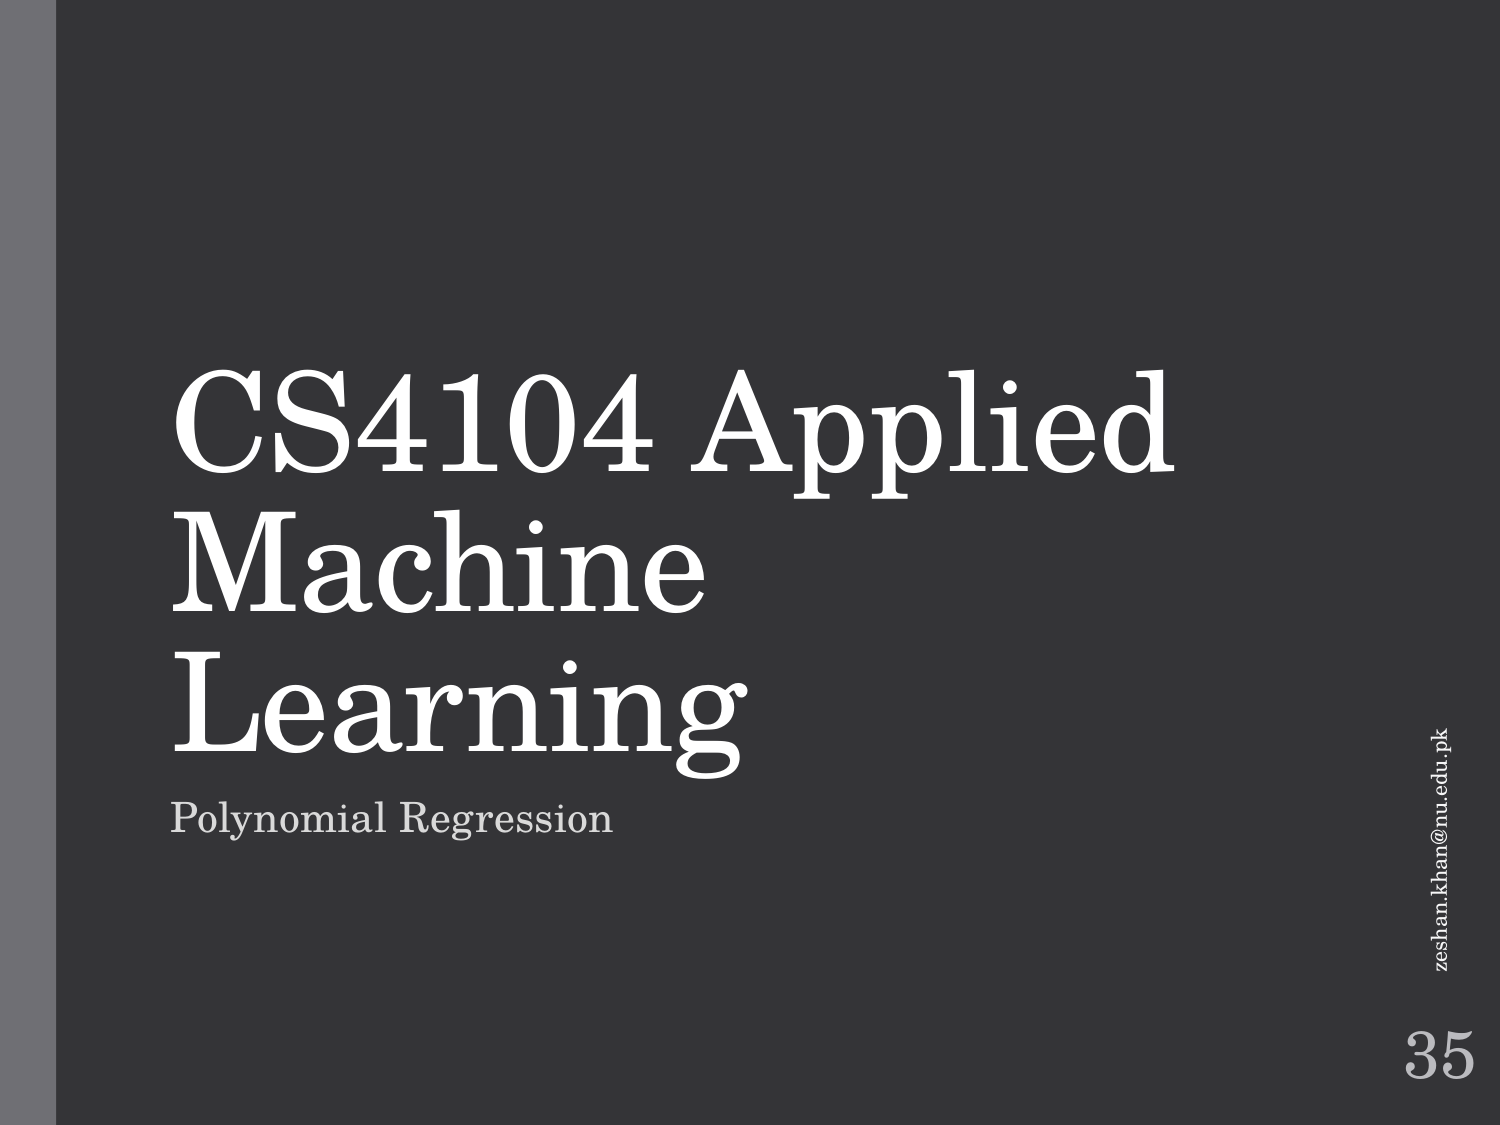

# CS4104 Applied Machine Learning
zeshan.khan@nu.edu.pk
Polynomial Regression
35